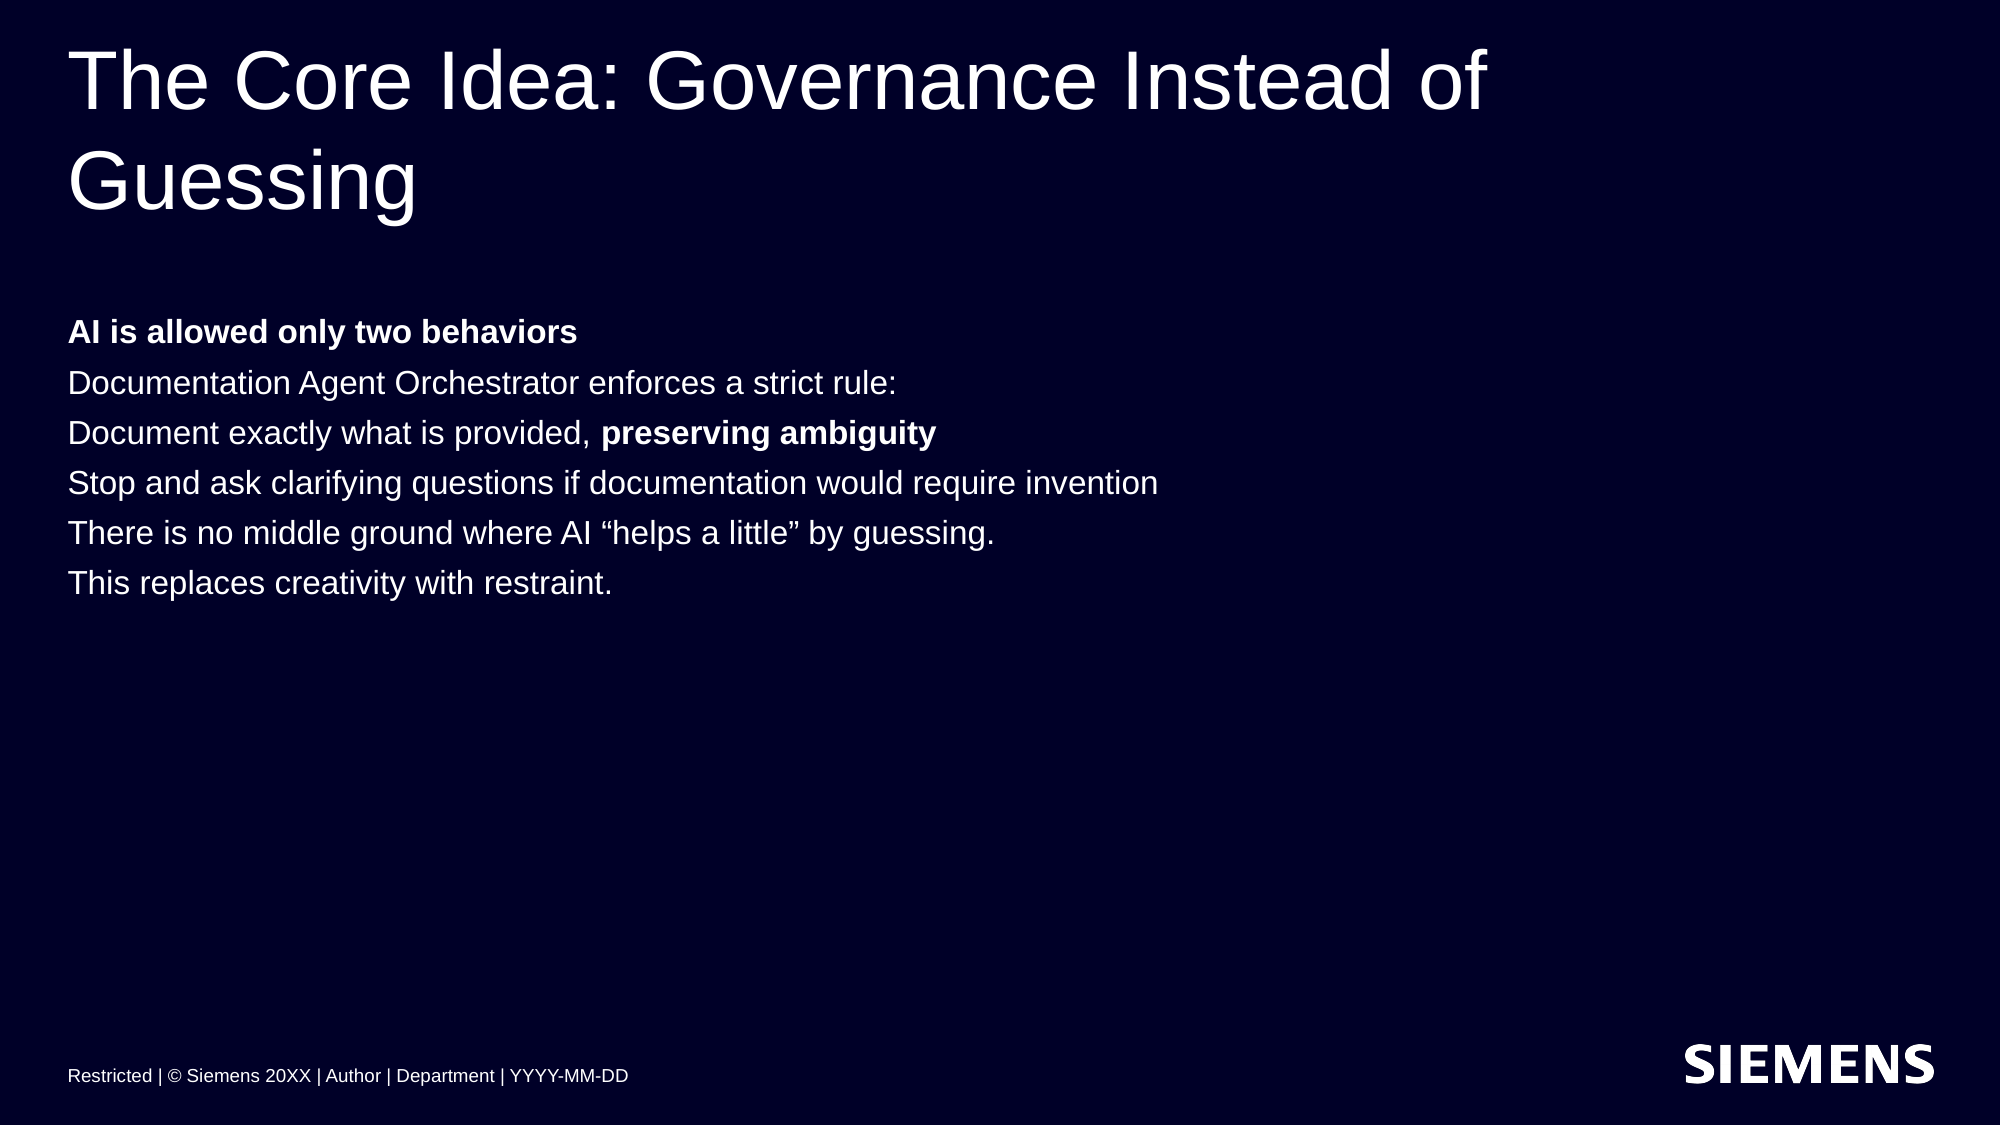

# The Core Idea: Governance Instead of Guessing
AI is allowed only two behaviors
Documentation Agent Orchestrator enforces a strict rule:
Document exactly what is provided, preserving ambiguity
Stop and ask clarifying questions if documentation would require invention
There is no middle ground where AI “helps a little” by guessing.
This replaces creativity with restraint.
Restricted | © Siemens 20XX | Author | Department | YYYY-MM-DD